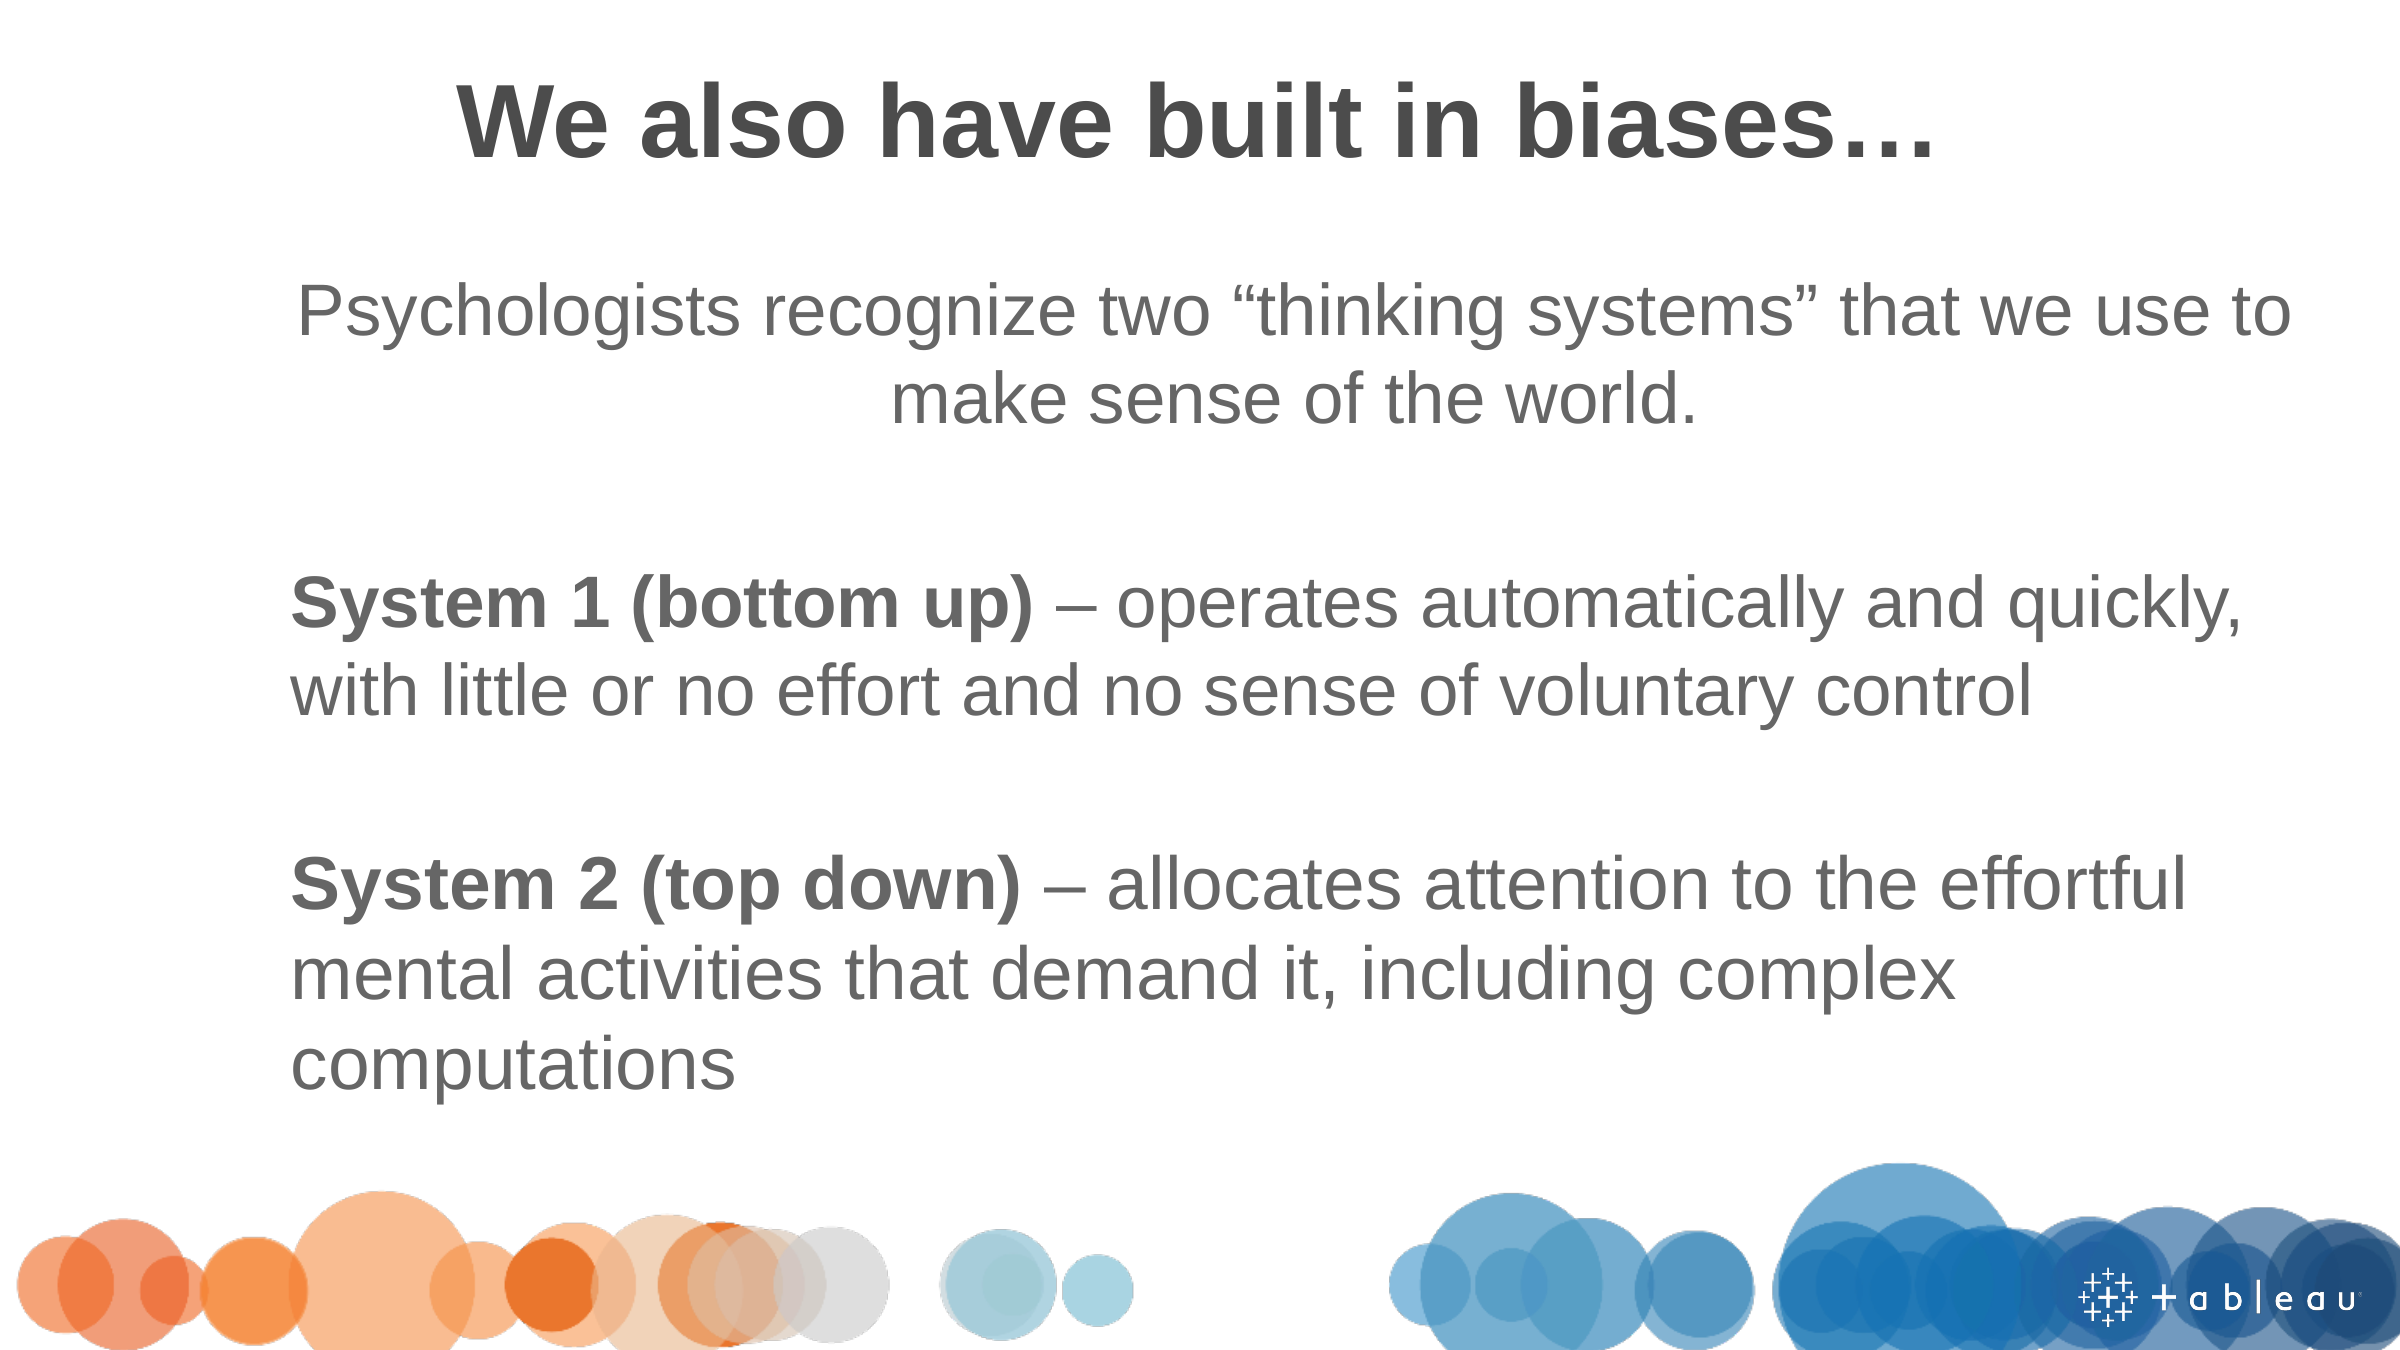

We also have built in biases…
Psychologists recognize two “thinking systems” that we use to make sense of the world.

System 1 (bottom up) – operates automatically and quickly, with little or no effort and no sense of voluntary control
System 2 (top down) – allocates attention to the effortful mental activities that demand it, including complex computations